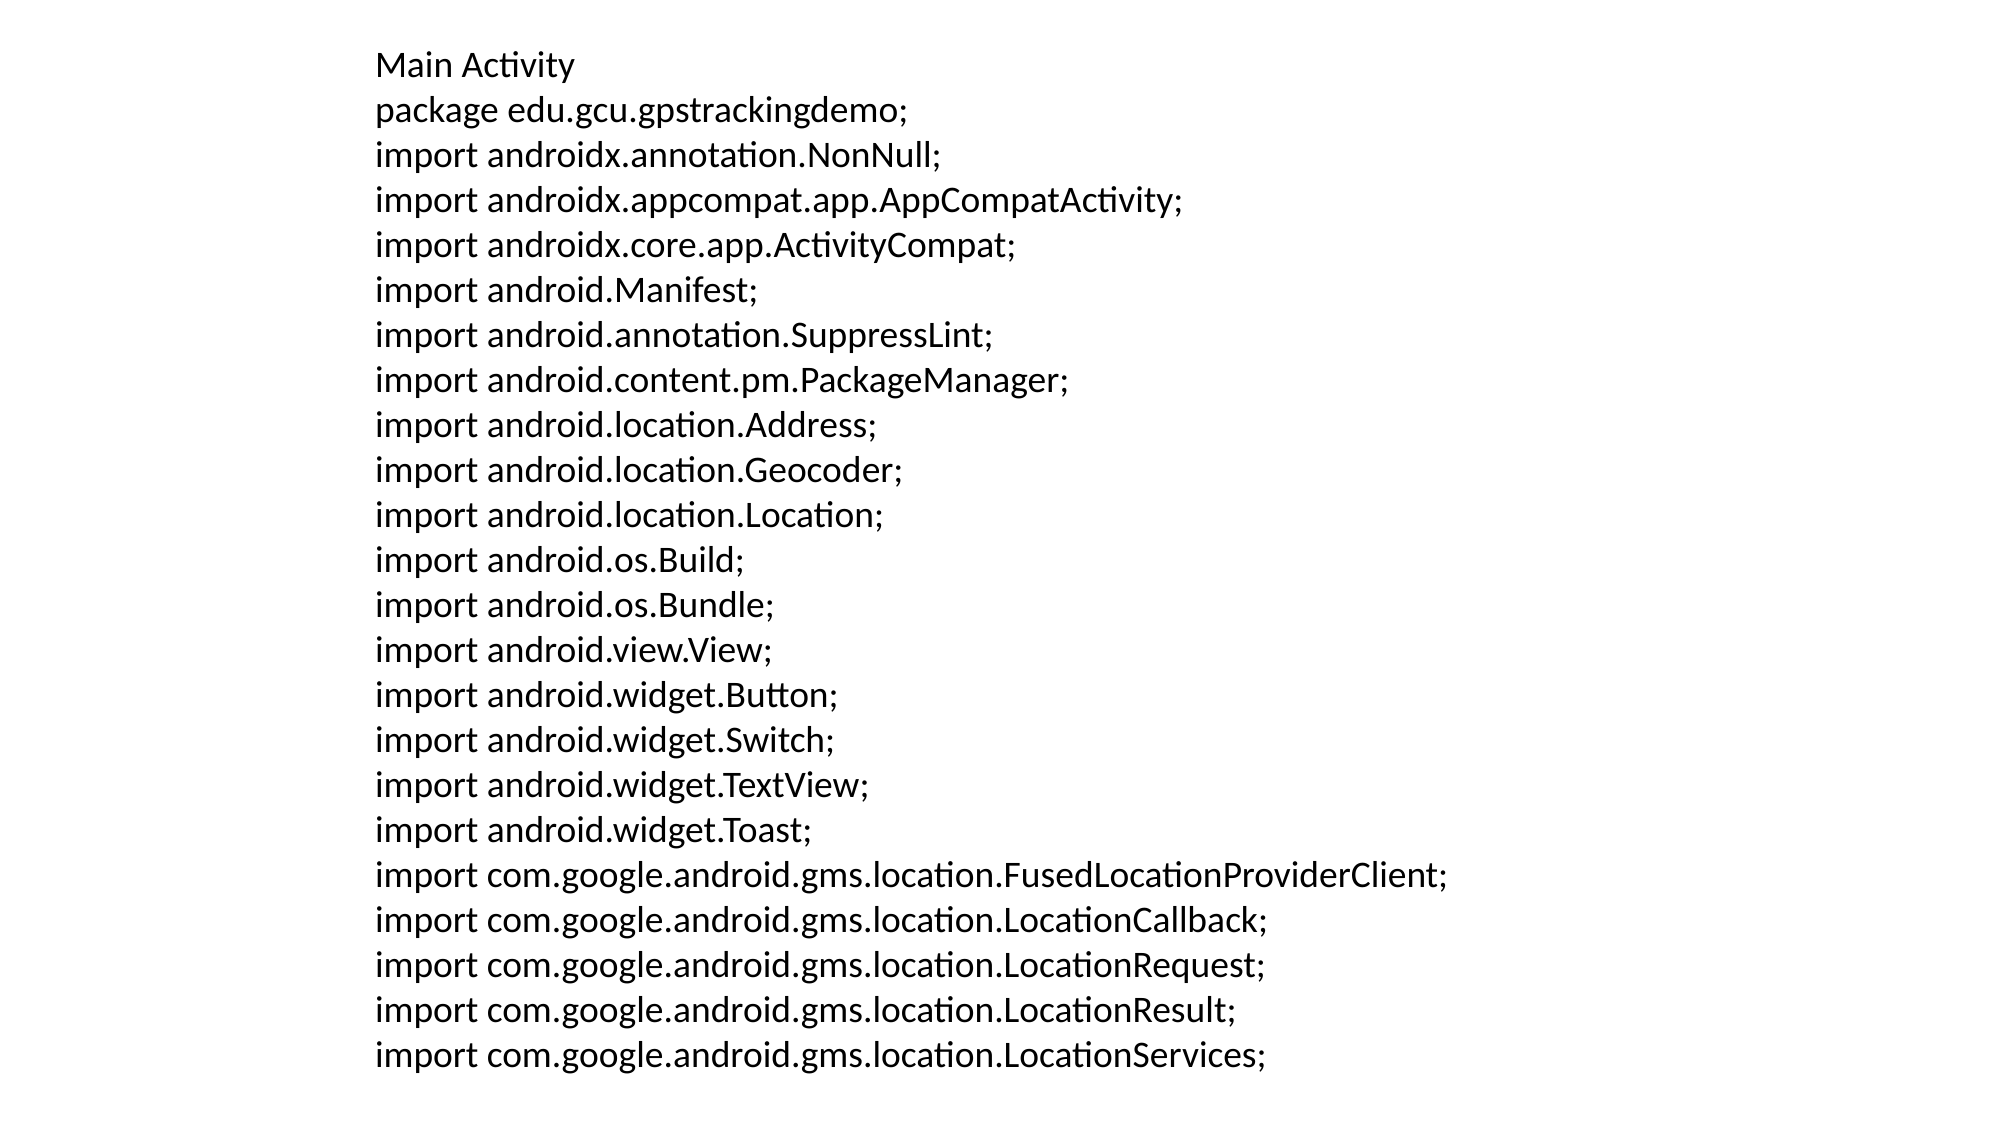

Main Activity
package edu.gcu.gpstrackingdemo;
import androidx.annotation.NonNull;
import androidx.appcompat.app.AppCompatActivity;
import androidx.core.app.ActivityCompat;
import android.Manifest;
import android.annotation.SuppressLint;
import android.content.pm.PackageManager;
import android.location.Address;
import android.location.Geocoder;
import android.location.Location;
import android.os.Build;
import android.os.Bundle;
import android.view.View;
import android.widget.Button;
import android.widget.Switch;
import android.widget.TextView;
import android.widget.Toast;
import com.google.android.gms.location.FusedLocationProviderClient;
import com.google.android.gms.location.LocationCallback;
import com.google.android.gms.location.LocationRequest;
import com.google.android.gms.location.LocationResult;
import com.google.android.gms.location.LocationServices;